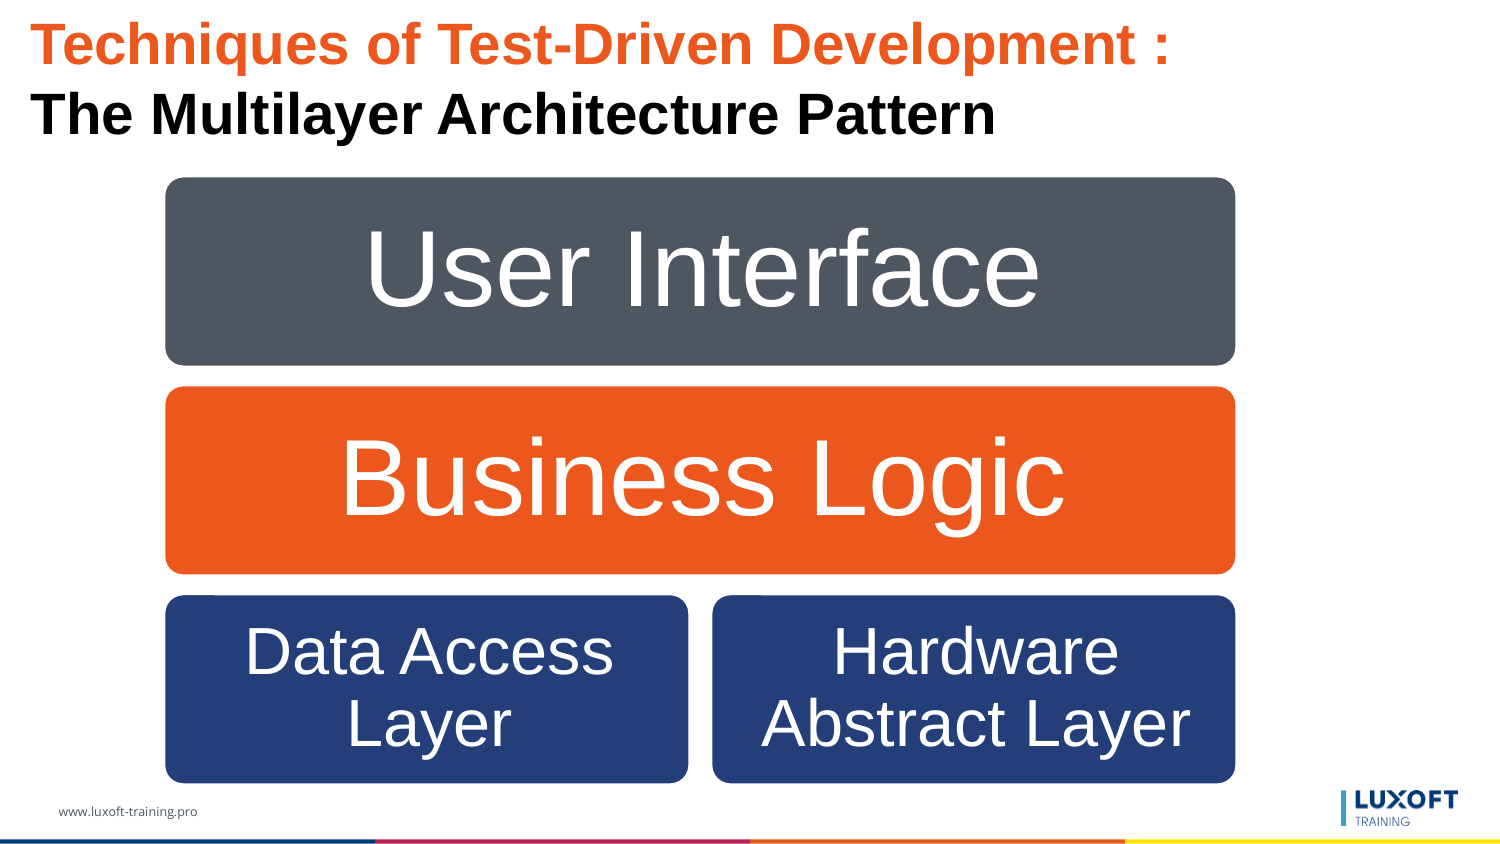

# Techniques of Test-Driven Development : The Multilayer Architecture Pattern
User Interface
Business Logic
Data Access Layer
Hardware Abstract Layer